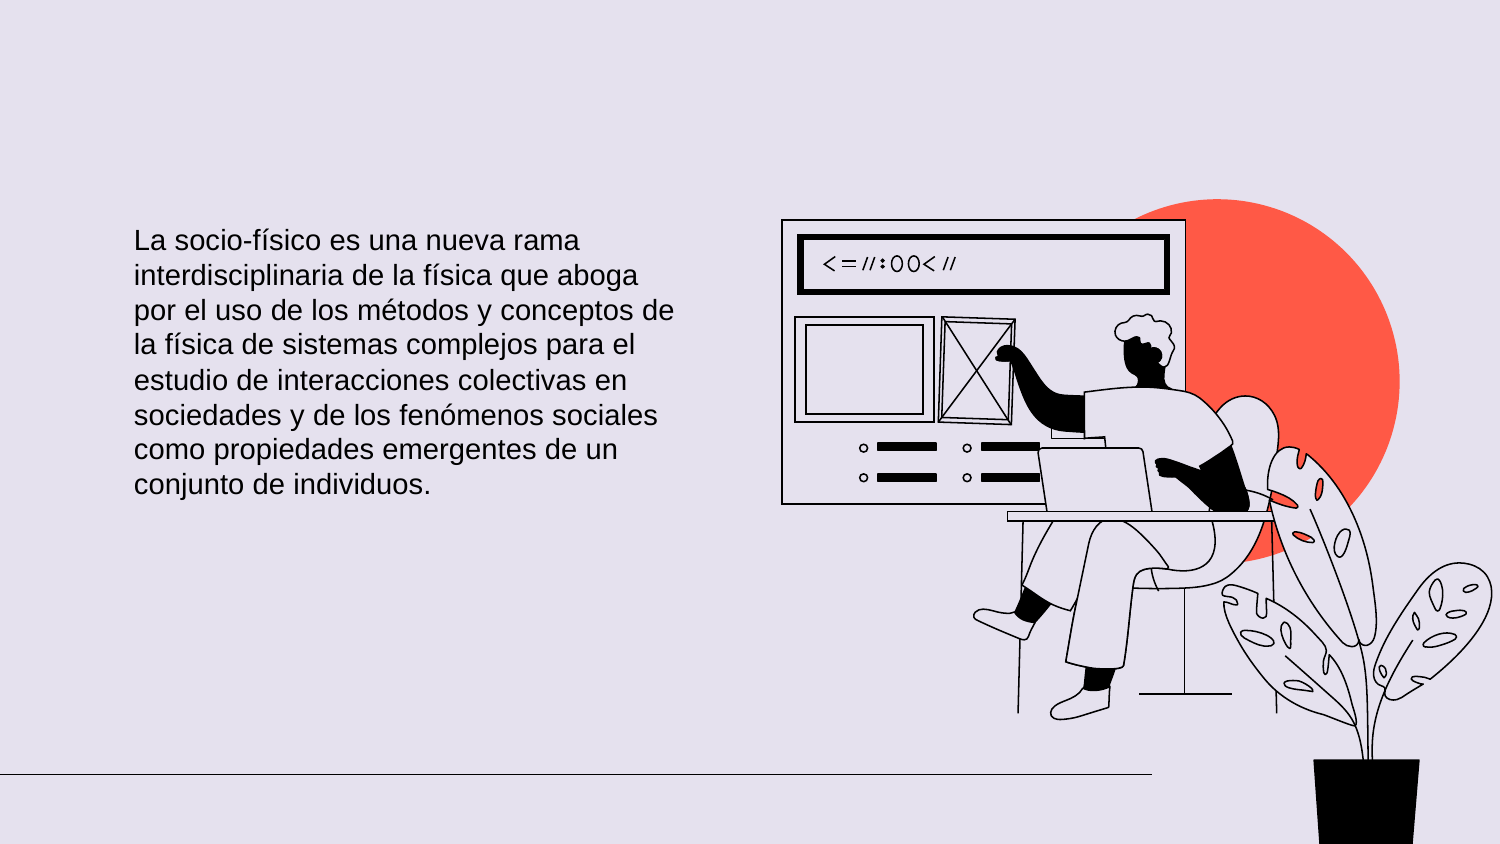

La socio-físico es una nueva rama interdisciplinaria de la física que aboga por el uso de los métodos y conceptos de la física de sistemas complejos para el estudio de interacciones colectivas en sociedades y de los fenómenos sociales como propiedades emergentes de un conjunto de individuos.